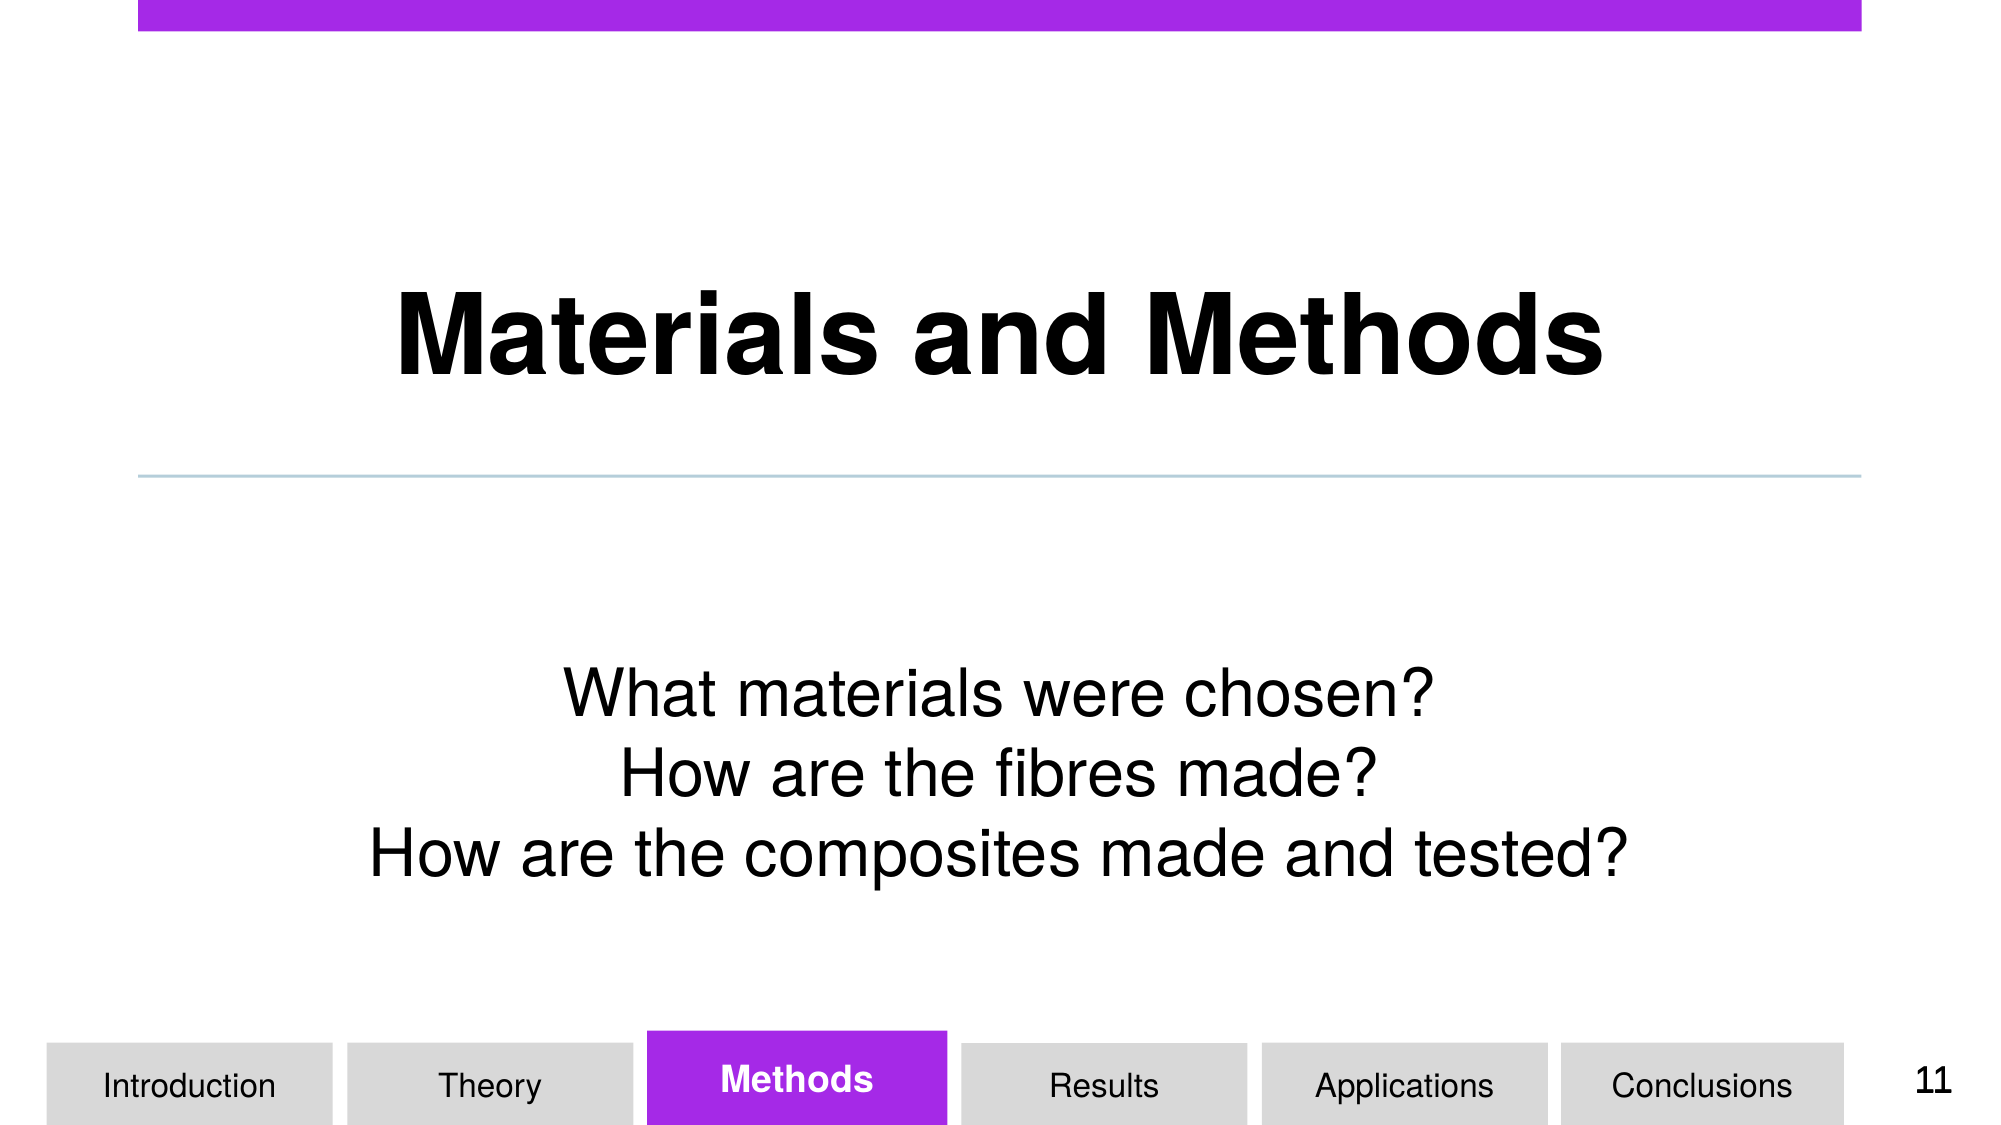

# Materials and Methods

What materials were chosen?
How are the fibres made?
How are the composites made and tested?

Methods
Introduction
Applications
Theory
Results
Conclusions
11
11
11